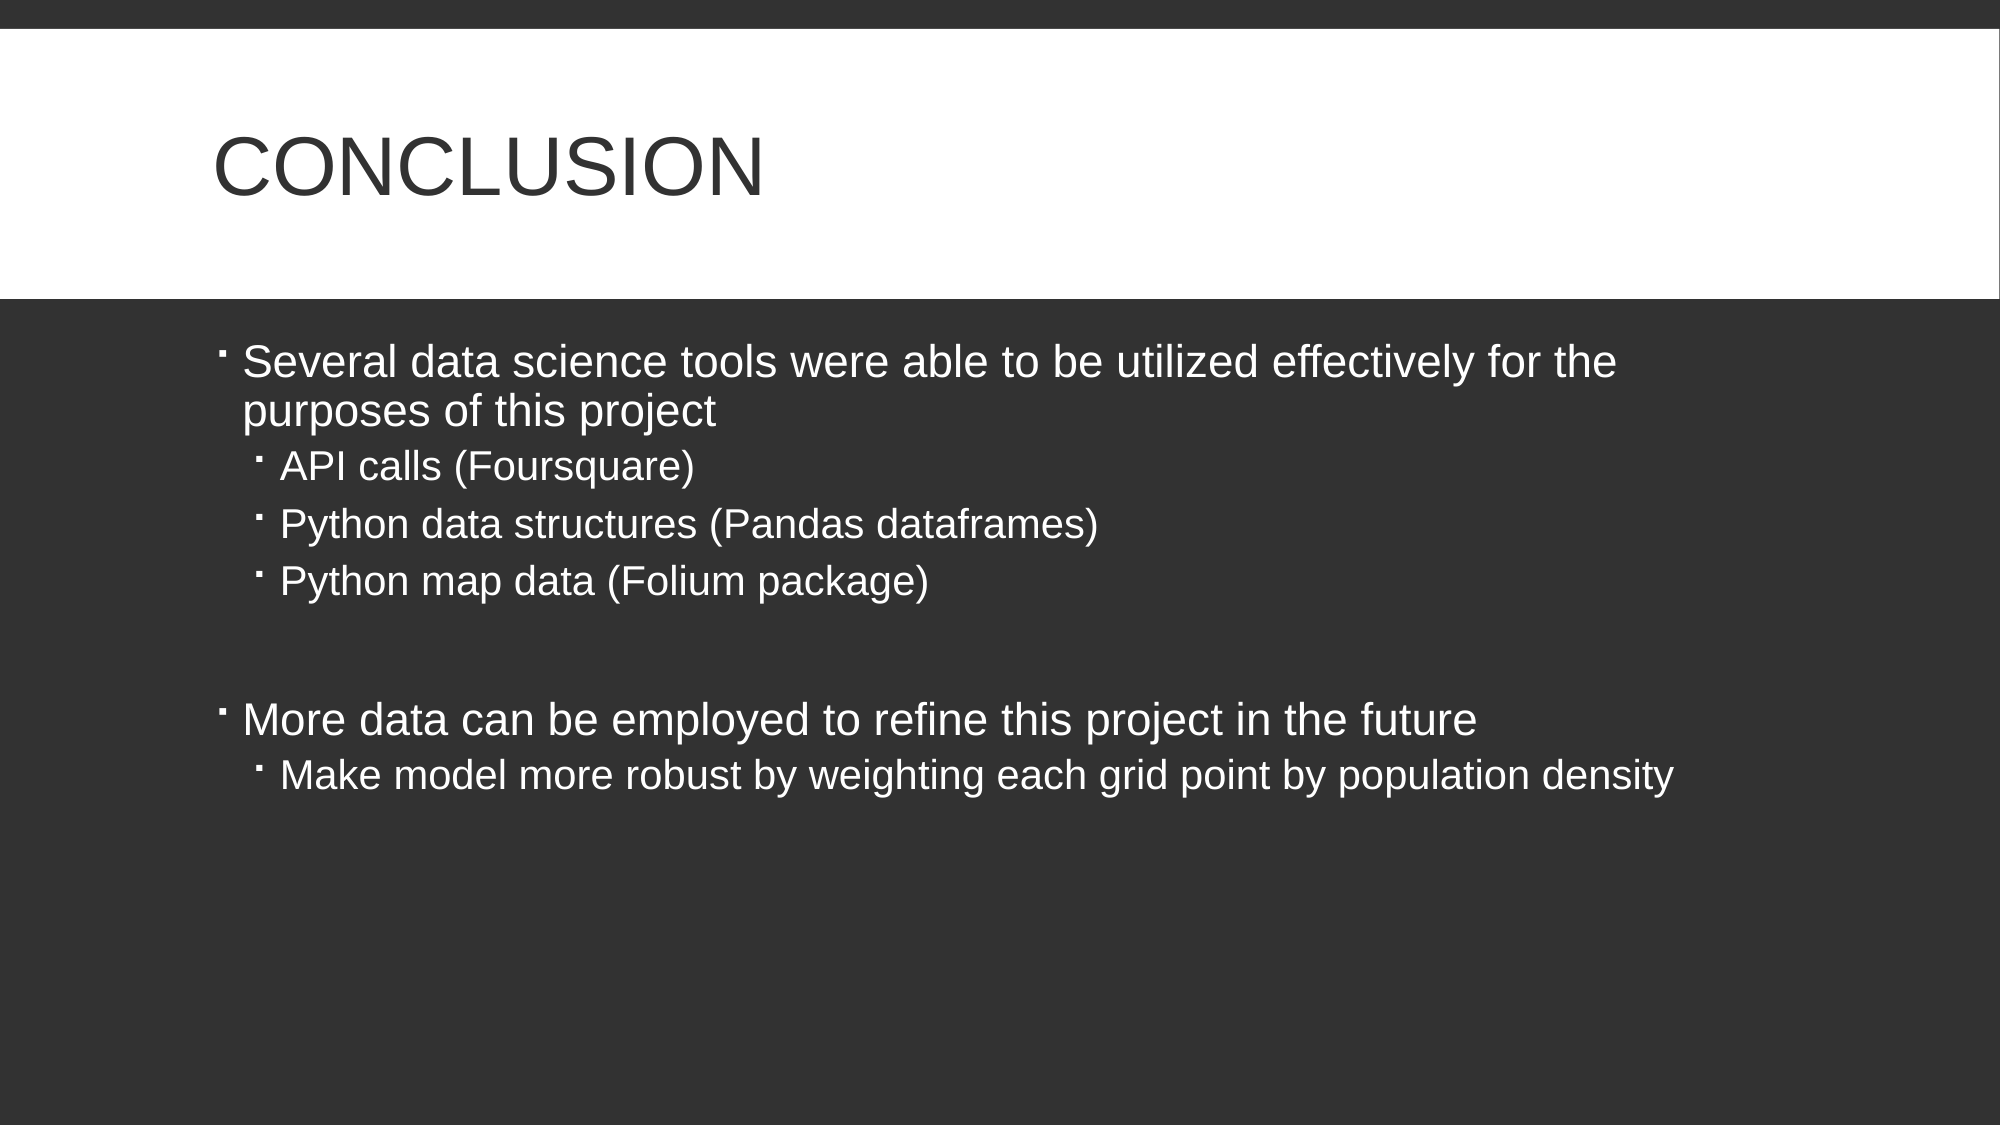

# Conclusion
Several data science tools were able to be utilized effectively for the purposes of this project
API calls (Foursquare)
Python data structures (Pandas dataframes)
Python map data (Folium package)

More data can be employed to refine this project in the future
Make model more robust by weighting each grid point by population density